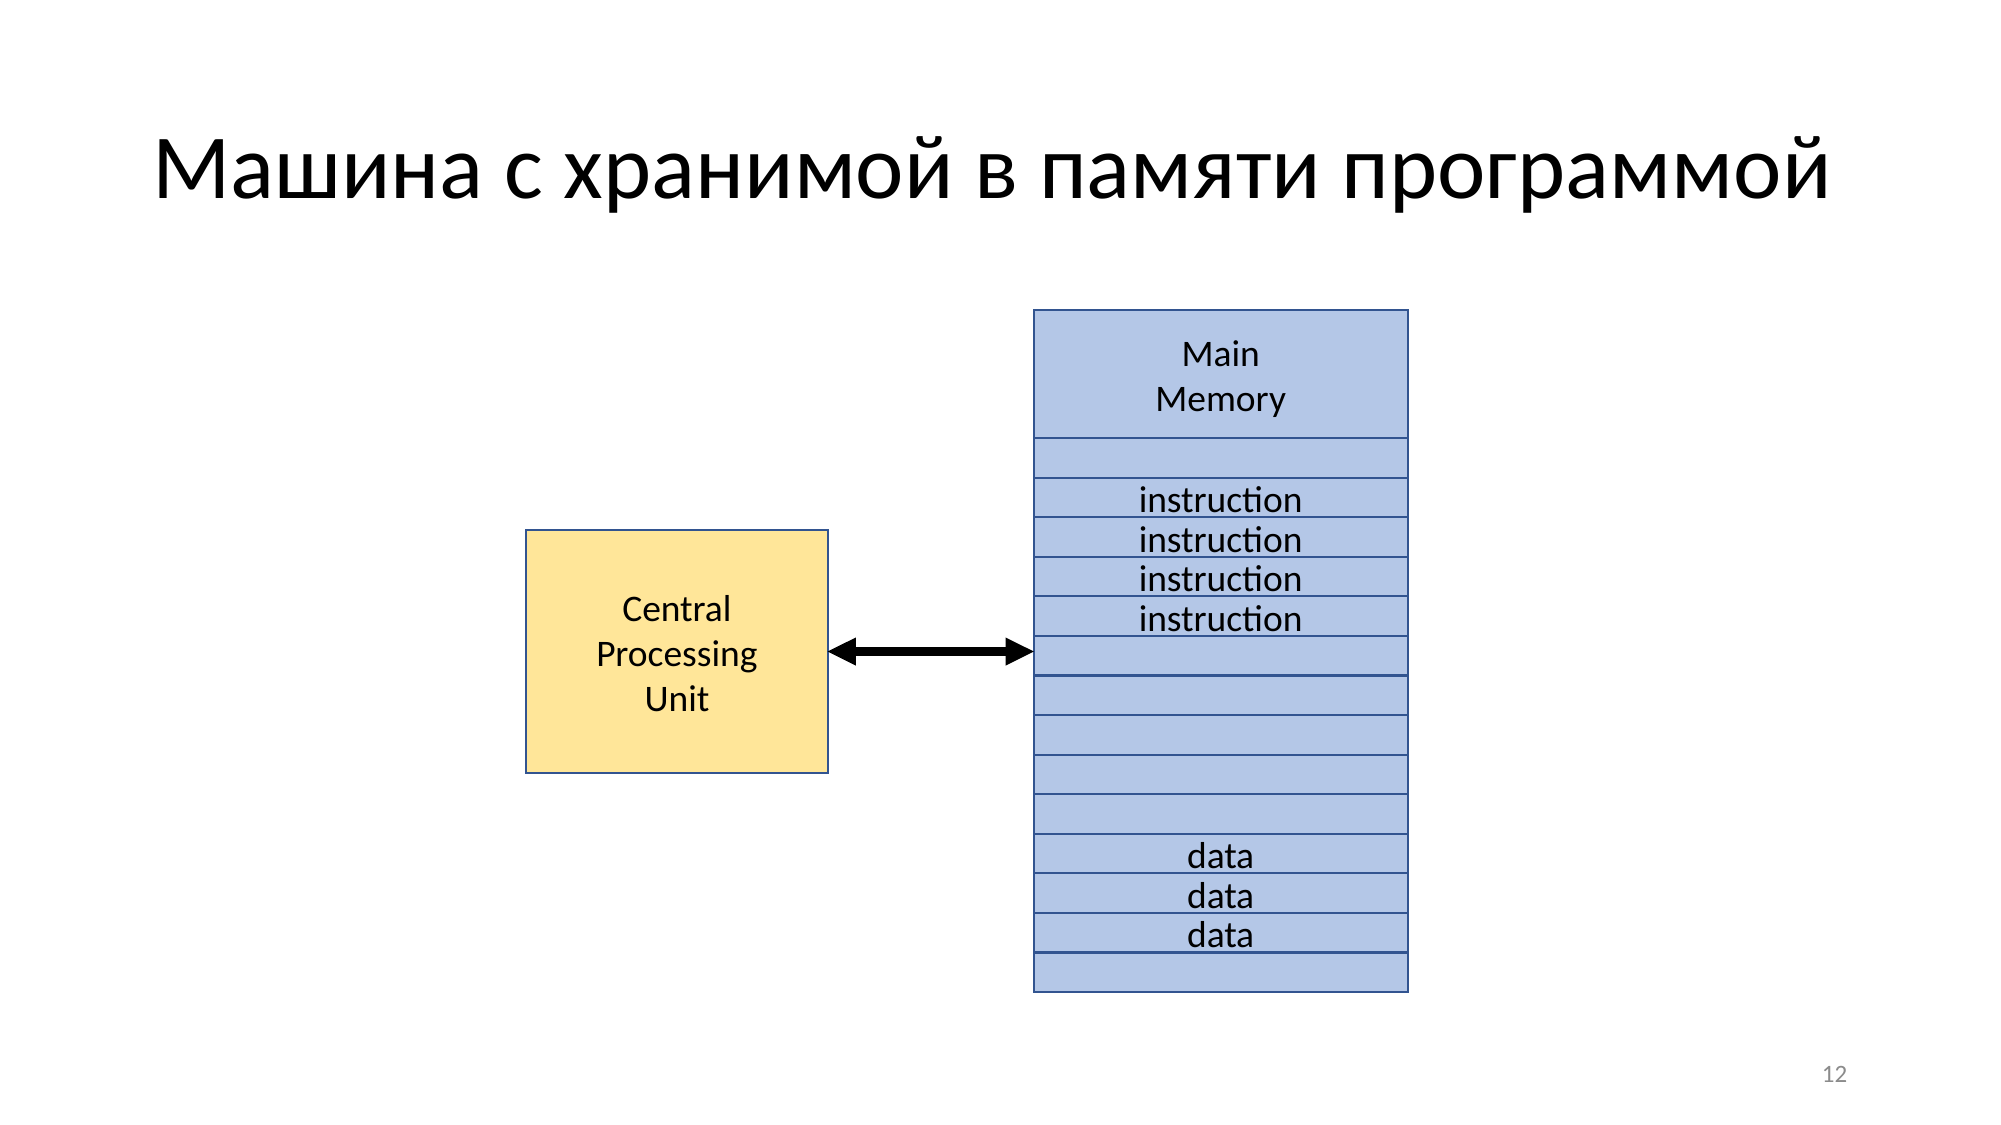

# Машина с хранимой в памяти программой
Main
Memory

instruction
instruction
Central
Processing
Unit
instruction
instruction

data
data
data

12